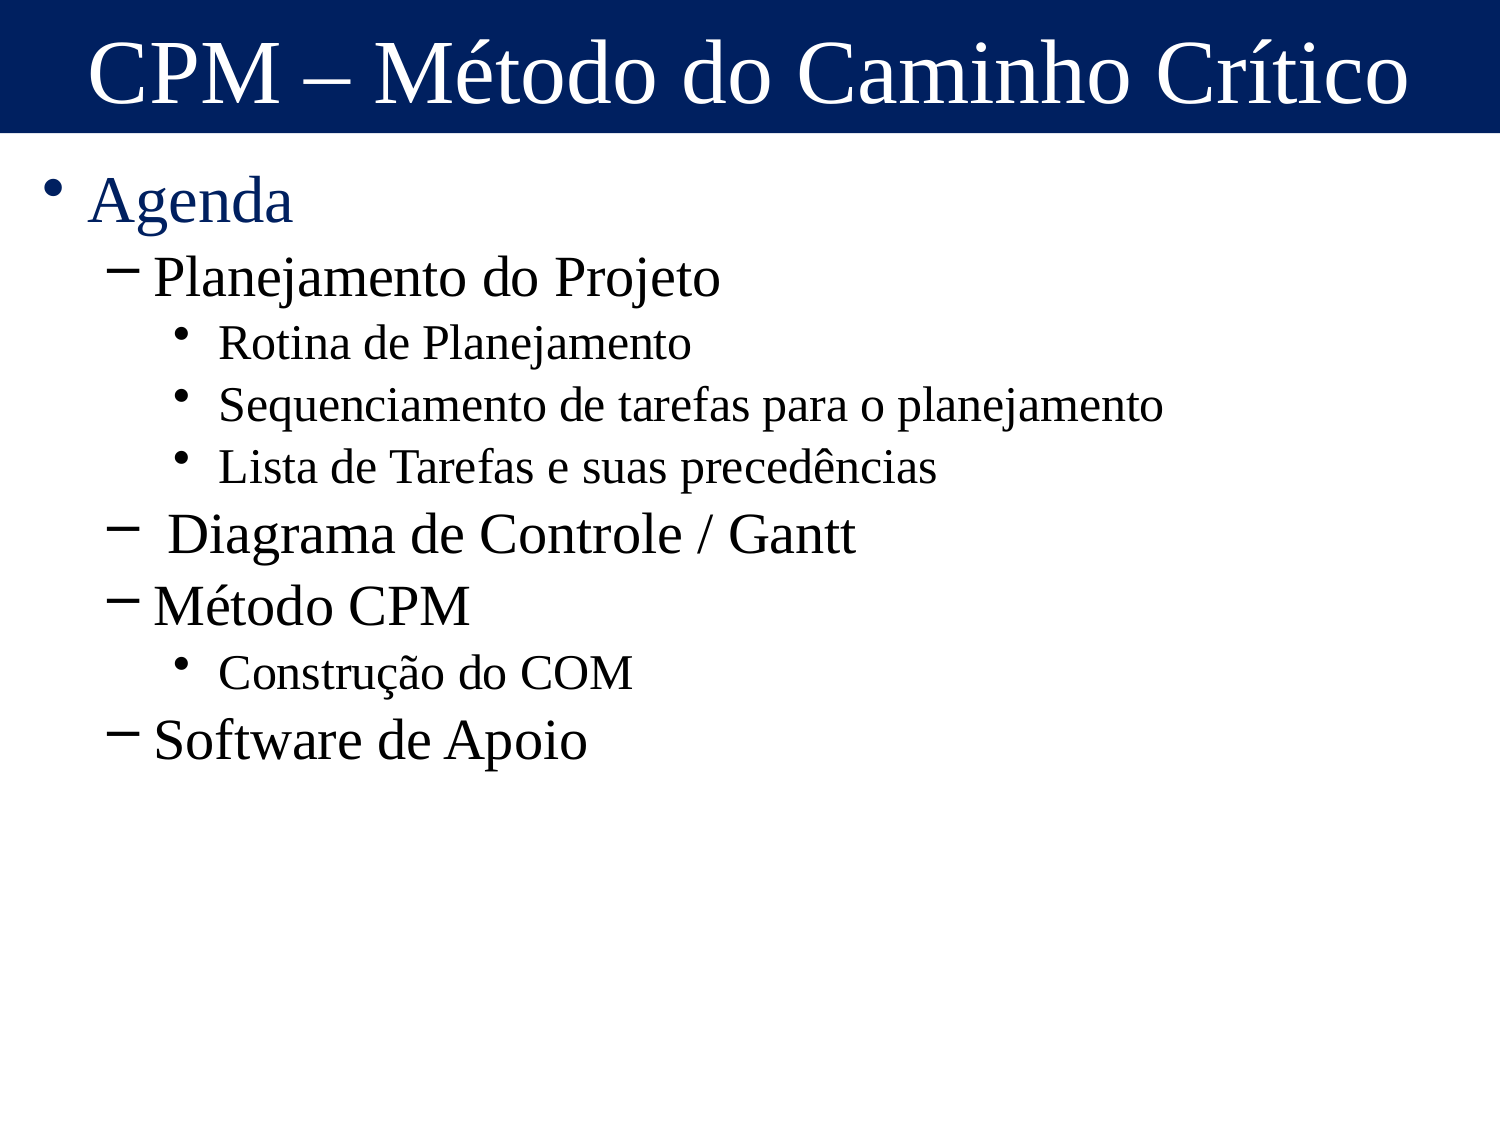

CPM – Método do Caminho Crítico
Agenda
Planejamento do Projeto
Rotina de Planejamento
Sequenciamento de tarefas para o planejamento
Lista de Tarefas e suas precedências
 Diagrama de Controle / Gantt
Método CPM
Construção do COM
Software de Apoio